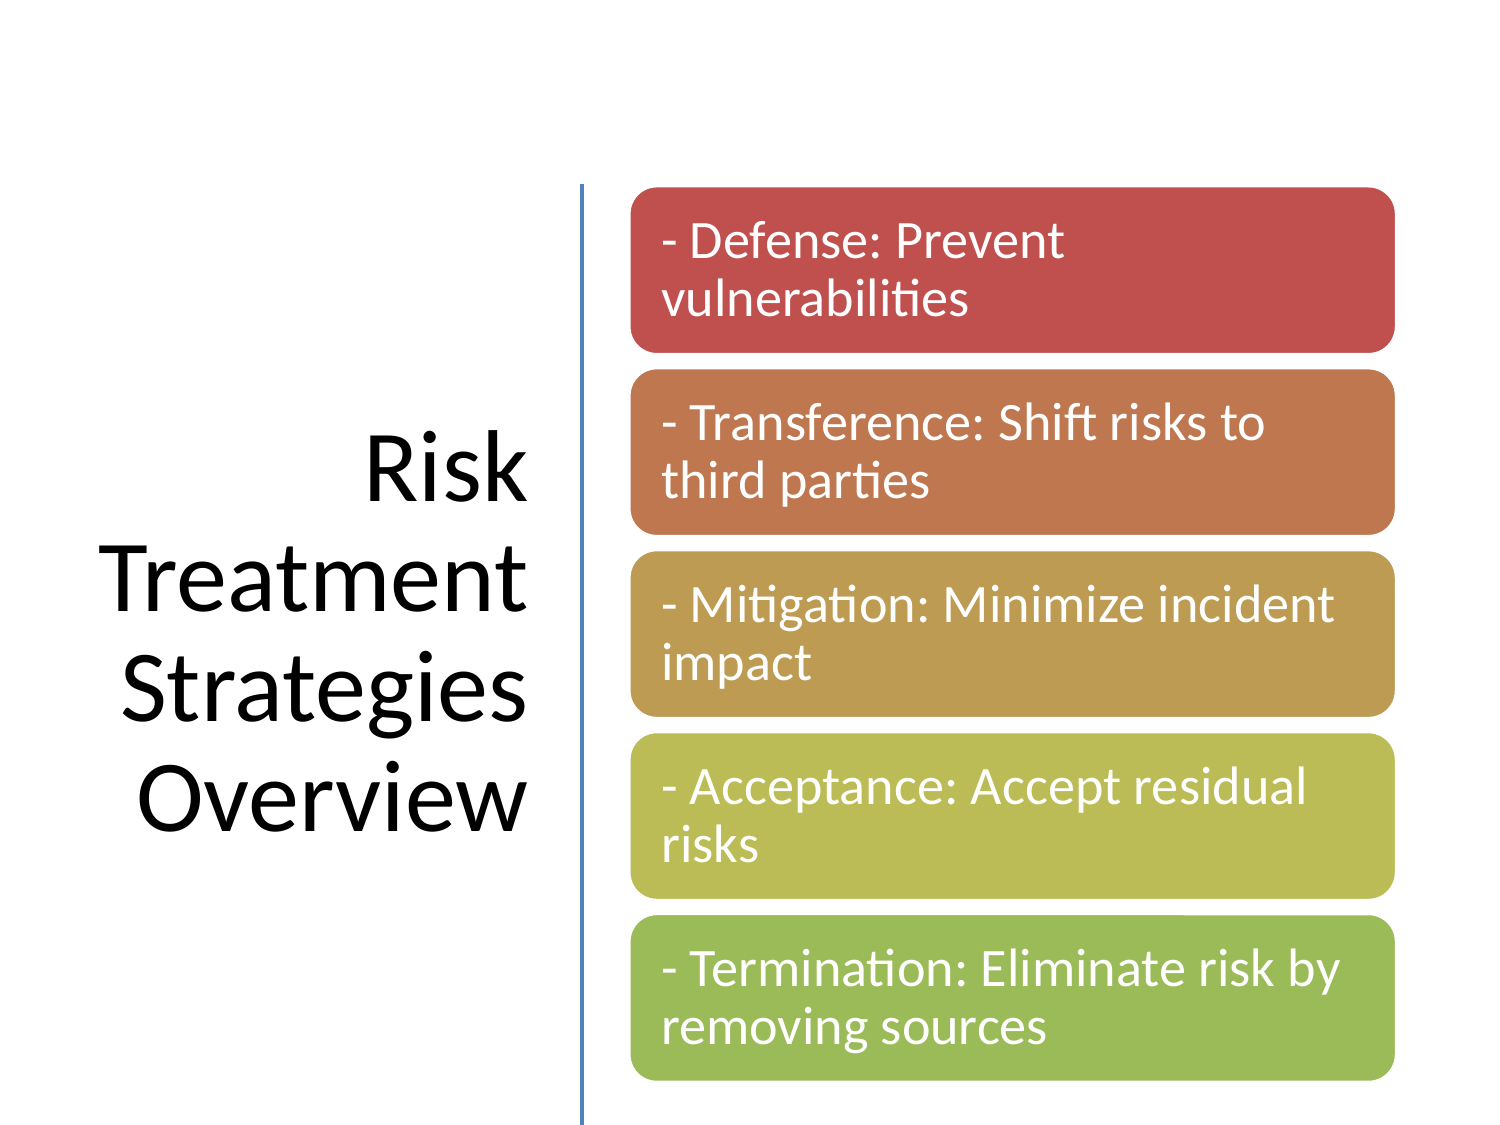

# Risk Treatment Strategies Overview
- Defense: Prevent vulnerabilities
- Transference: Shift risks to third parties
- Mitigation: Minimize incident impact
- Acceptance: Accept residual risks
- Termination: Eliminate risk by removing sources